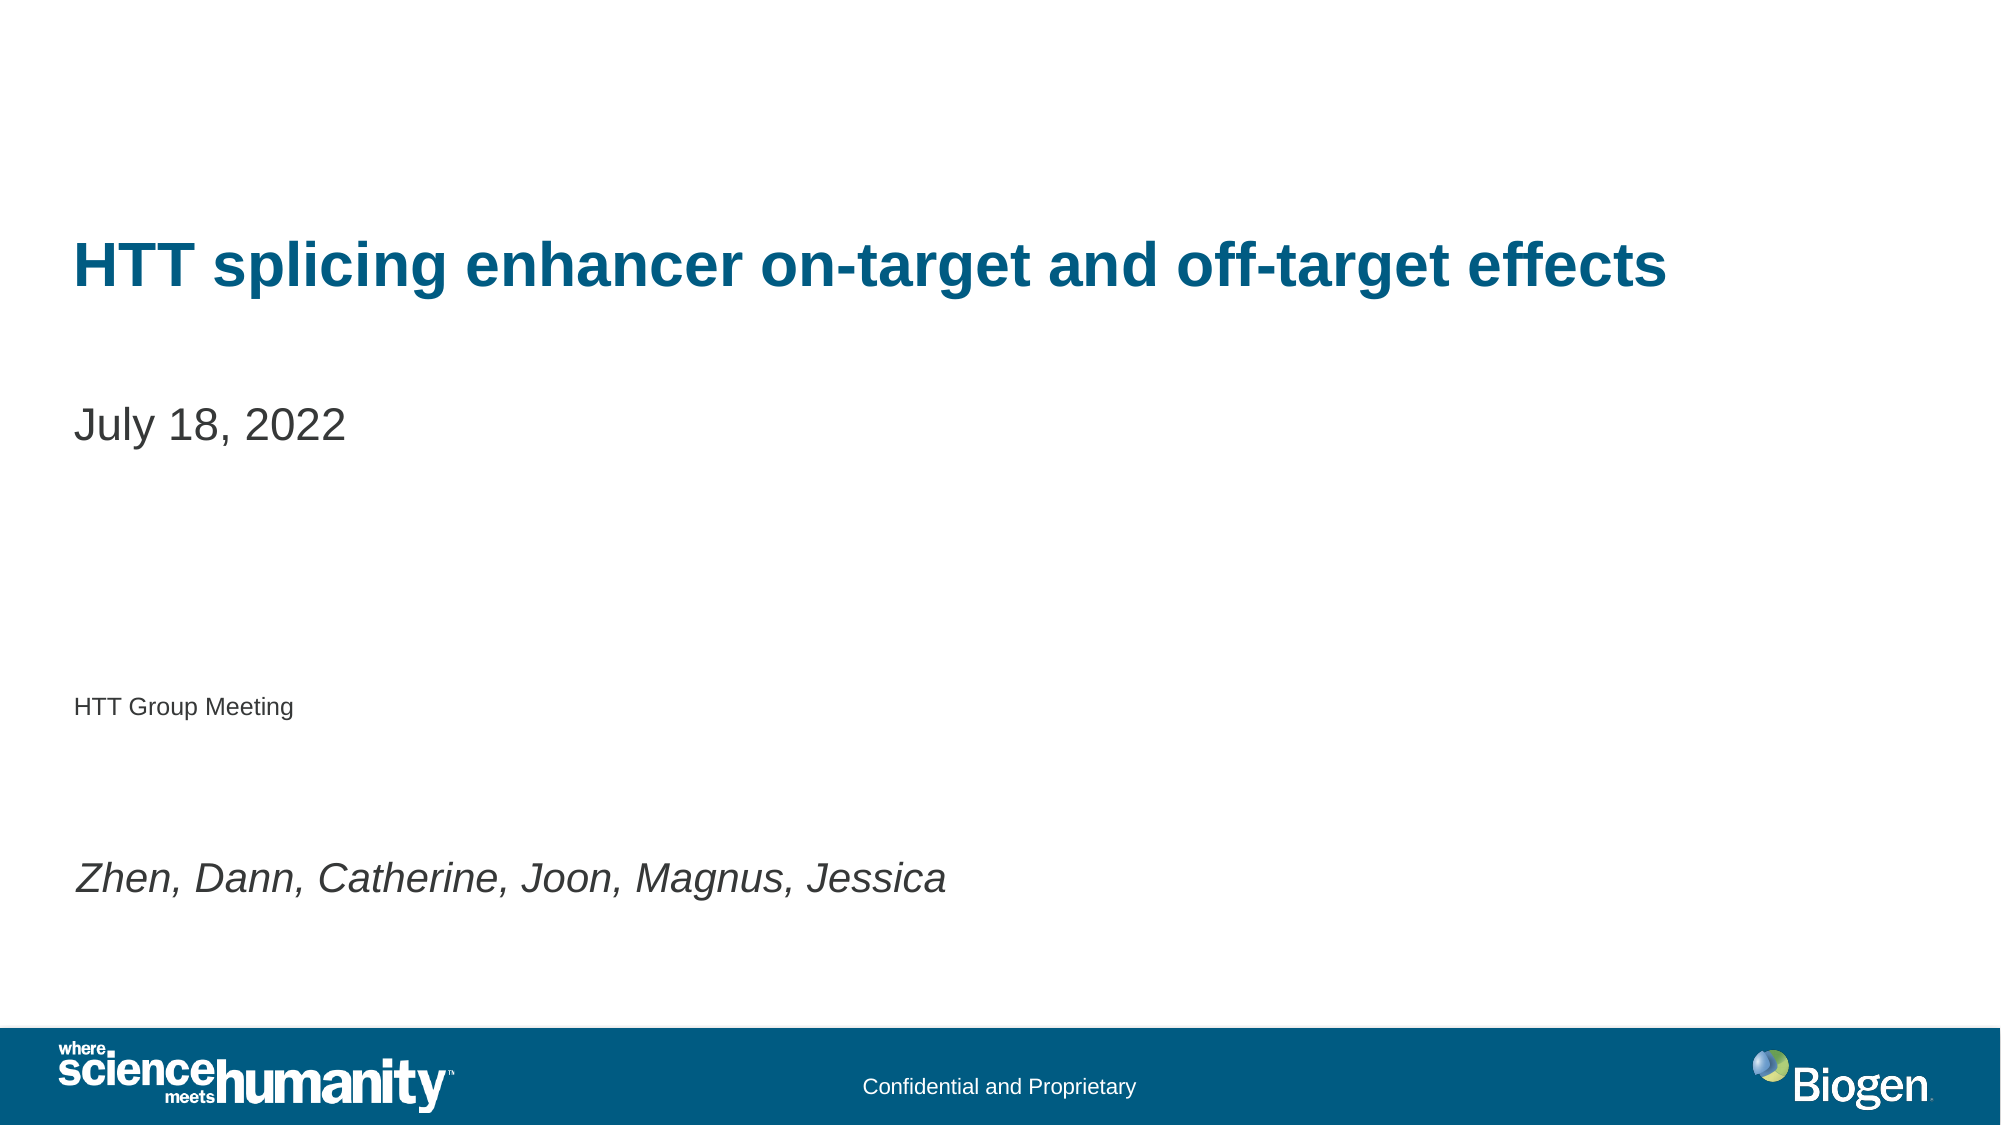

HTT splicing enhancer on-target and off-target effects

July 18, 2022

HTT Group Meeting

Zhen, Dann, Catherine, Joon, Magnus, Jessica